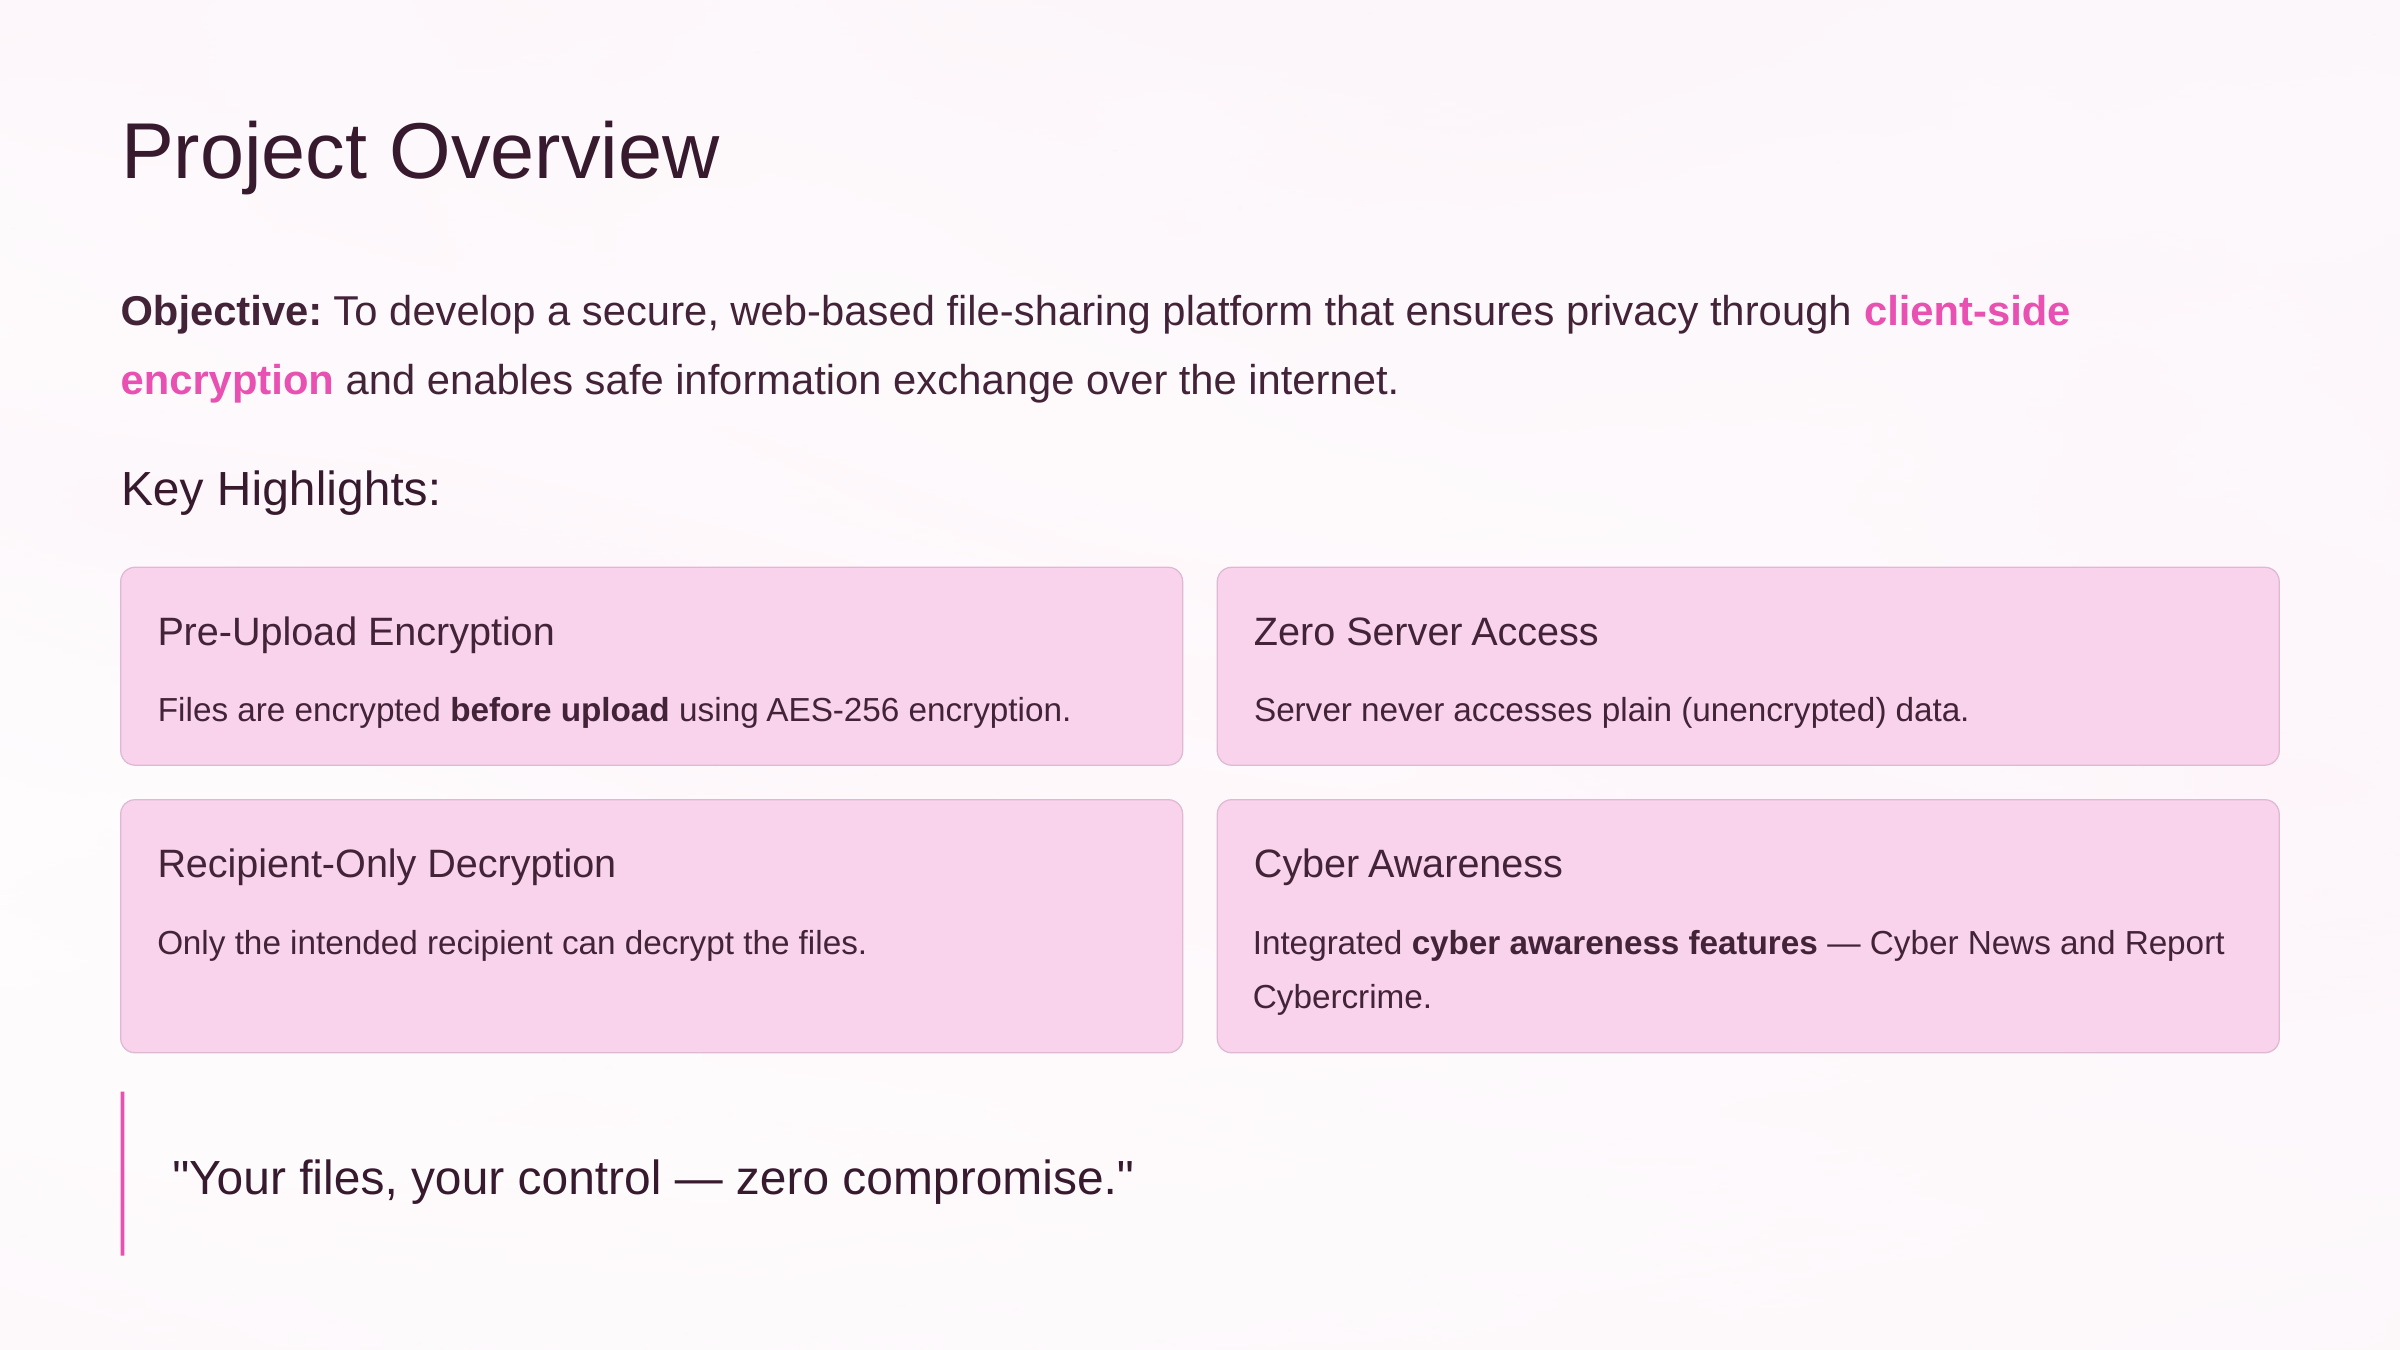

Project Overview
Objective: To develop a secure, web-based file-sharing platform that ensures privacy through client-side encryption and enables safe information exchange over the internet.
Key Highlights:

Pre-Upload Encryption
Zero Server Access
Files are encrypted before upload using AES-256 encryption.
Server never accesses plain (unencrypted) data.

Recipient-Only Decryption
Cyber Awareness
Only the intended recipient can decrypt the files.
Integrated cyber awareness features — Cyber News and Report Cybercrime.

"Your files, your control — zero compromise."